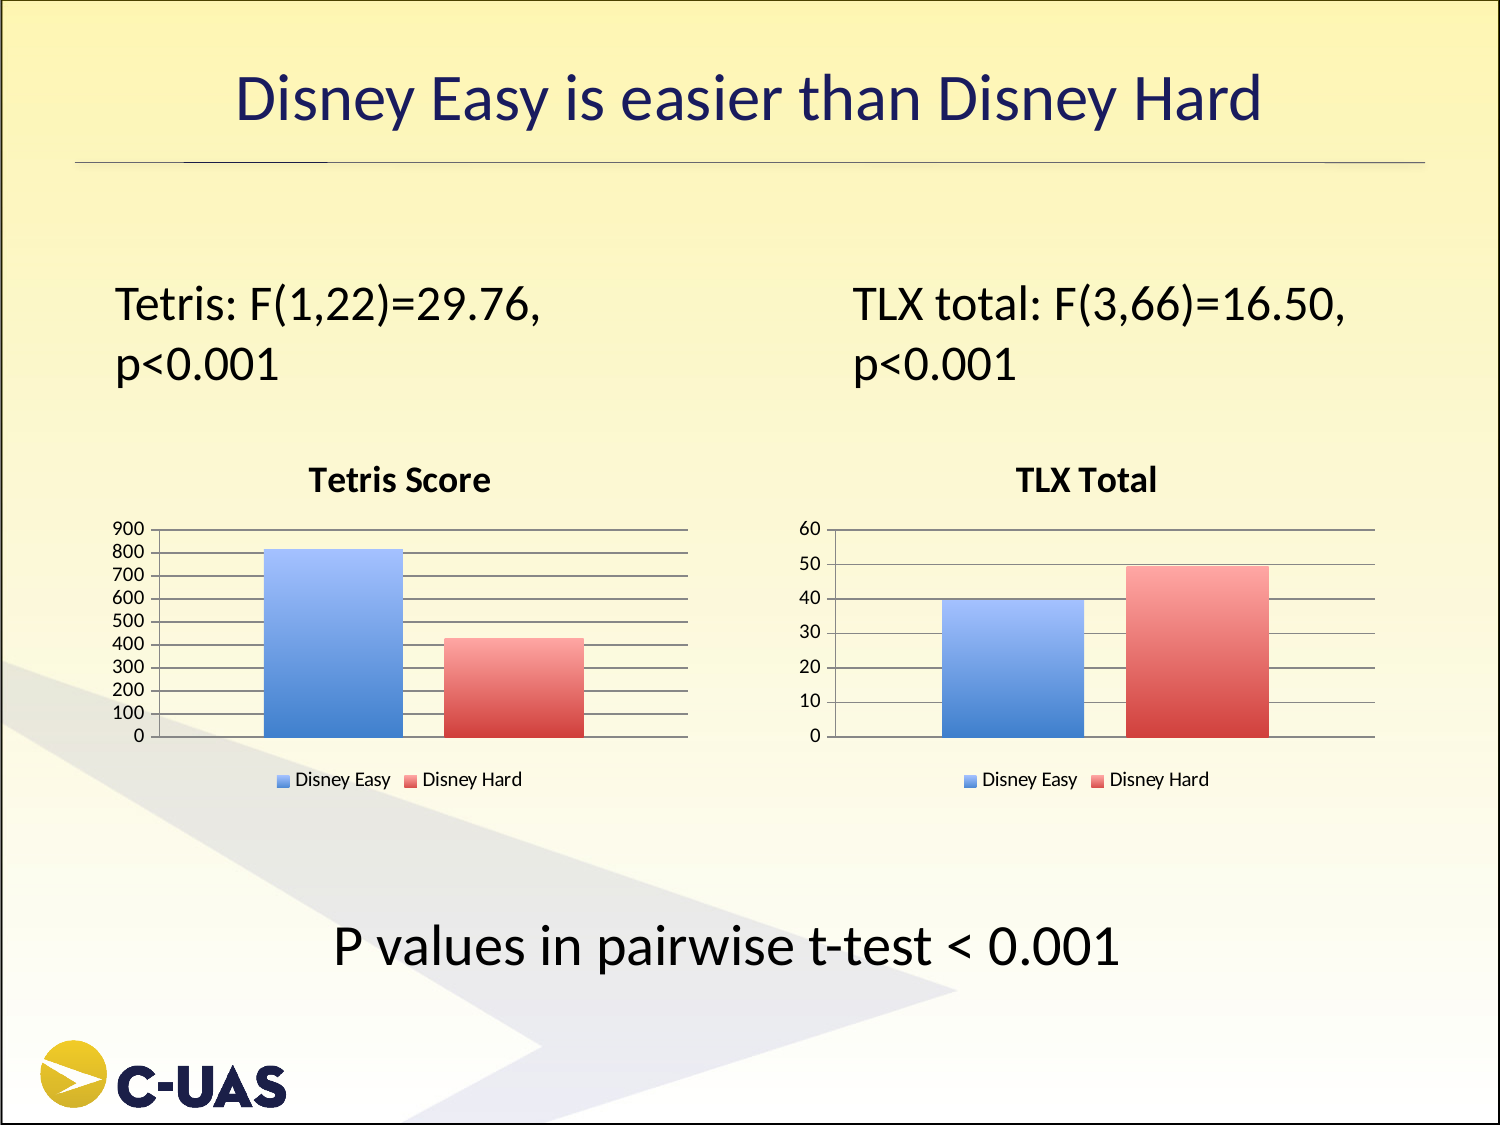

# Disney Easy is easier than Disney Hard
Tetris: F(1,22)=29.76, p<0.001

TLX total: F(3,66)=16.50, p<0.001

### Chart: Tetris Score

| Category | Disney Easy | Disney Hard |
|---|---|---|

### Chart: TLX Total

| Category | Disney Easy | Disney Hard |
|---|---|---|
P values in pairwise t-test < 0.001